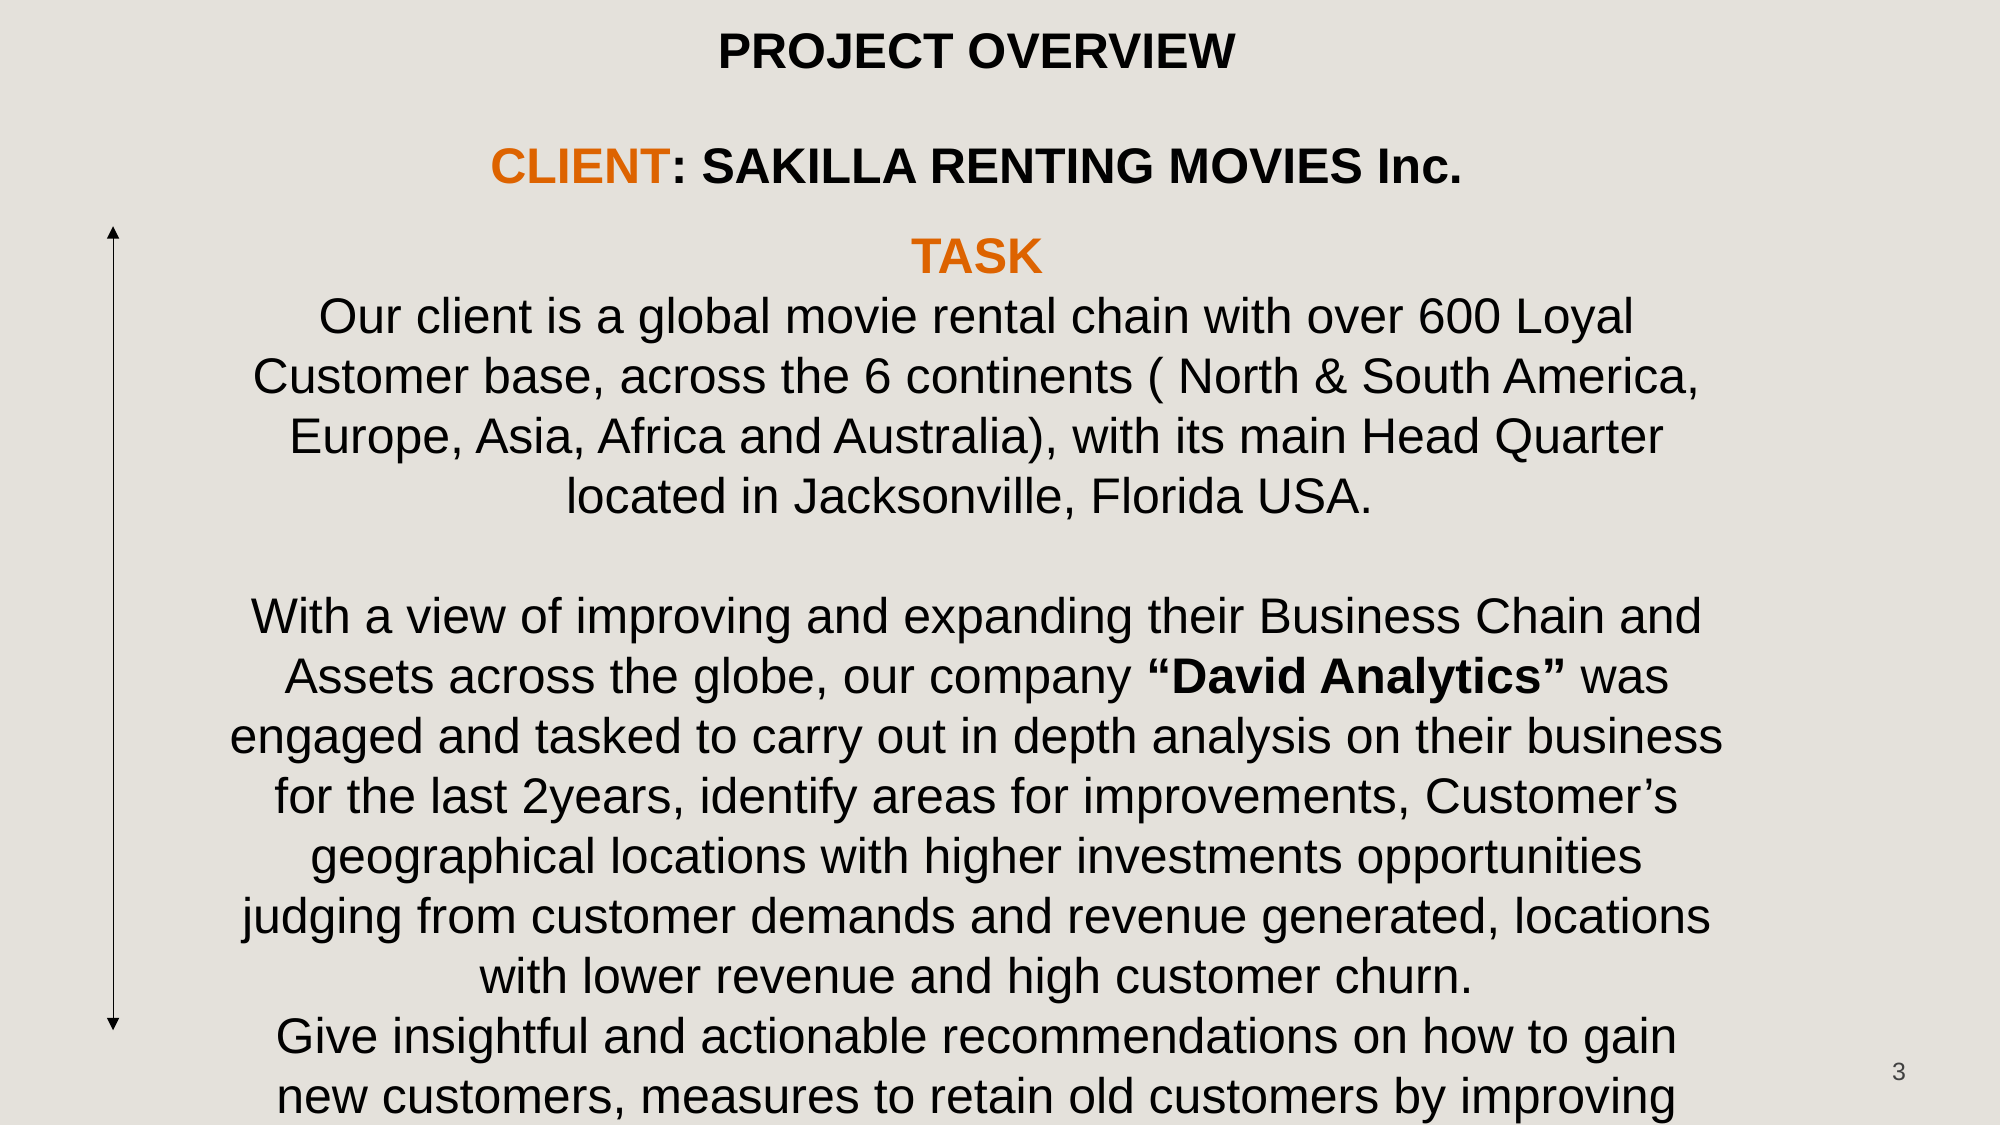

PROJECT OVERVIEW
CLIENT: SAKILLA RENTING MOVIES Inc.

TASK
Our client is a global movie rental chain with over 600 Loyal Customer base, across the 6 continents ( North & South America, Europe, Asia, Africa and Australia), with its main Head Quarter located in Jacksonville, Florida USA.

With a view of improving and expanding their Business Chain and Assets across the globe, our company “David Analytics” was engaged and tasked to carry out in depth analysis on their business for the last 2years, identify areas for improvements, Customer’s geographical locations with higher investments opportunities judging from customer demands and revenue generated, locations with lower revenue and high customer churn.
Give insightful and actionable recommendations on how to gain new customers, measures to retain old customers by improving customer services and maximize profit overall across all their Business Assets.
3